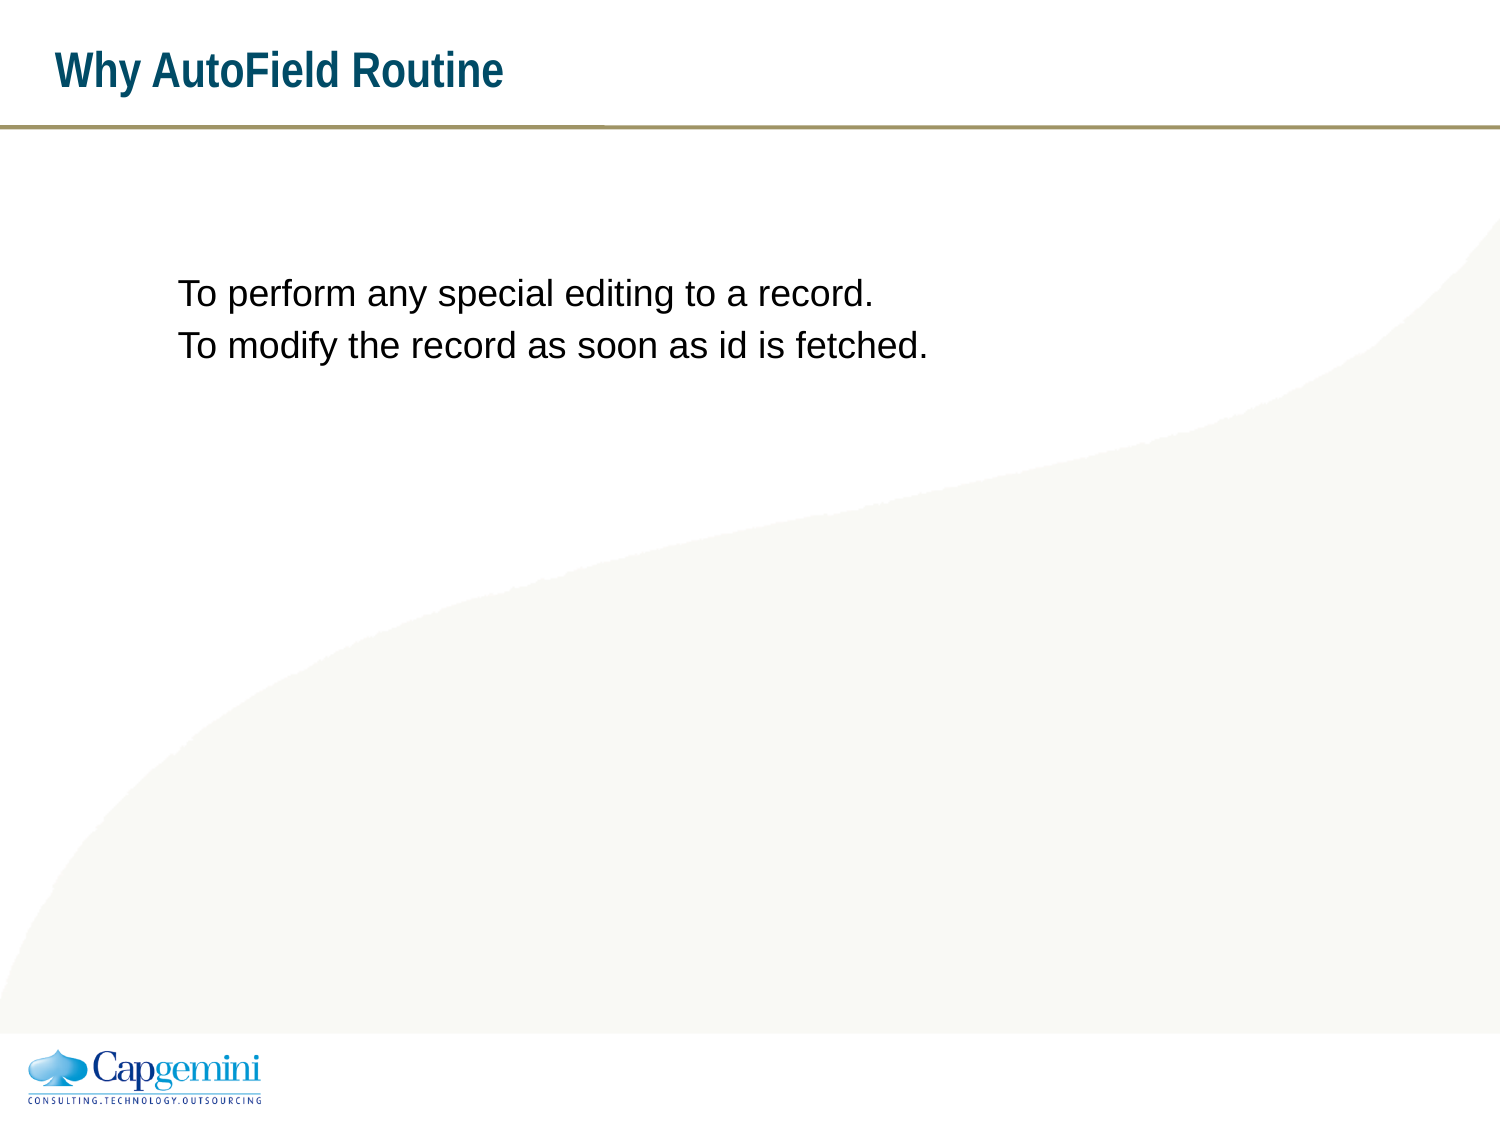

# Why AutoField Routine
To perform any special editing to a record.
To modify the record as soon as id is fetched.